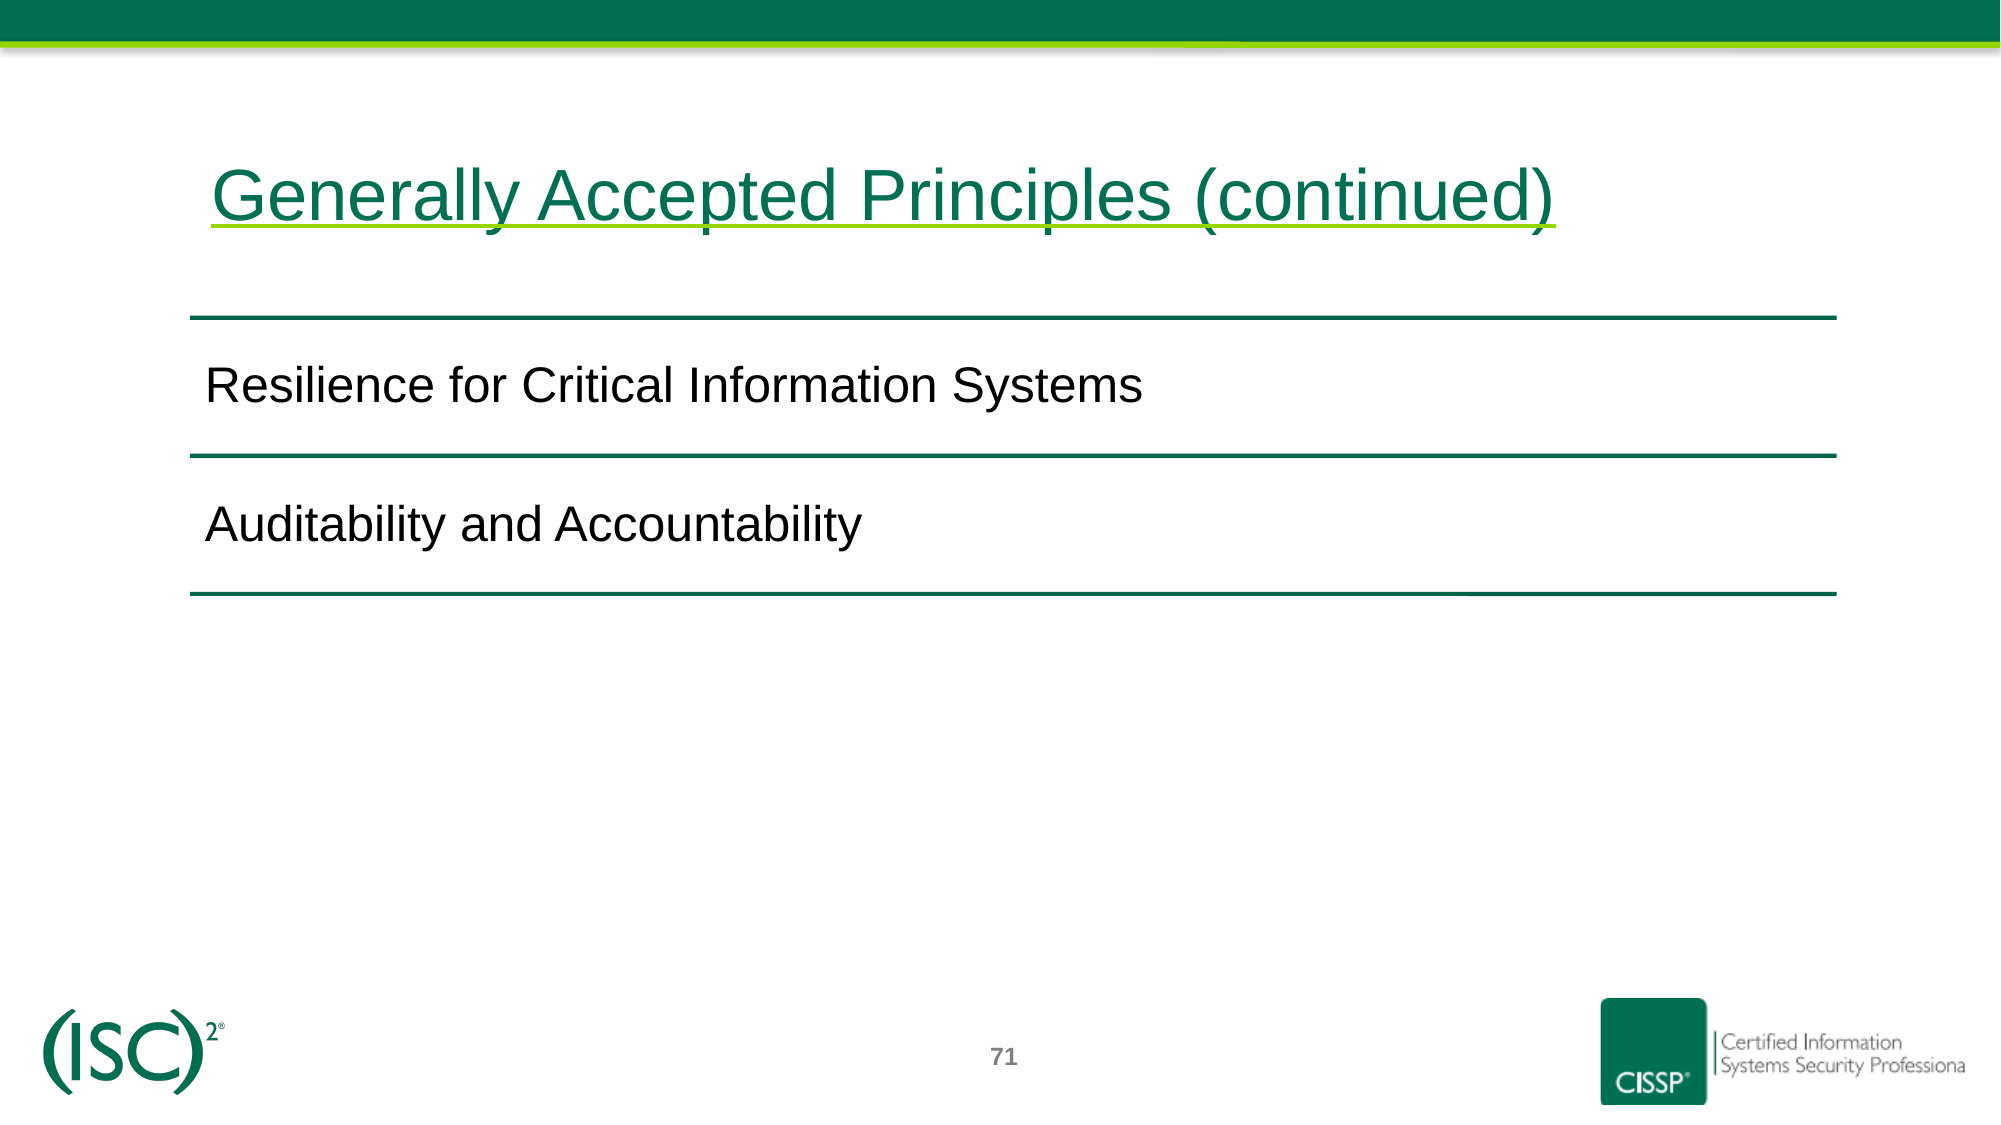

# Generally Accepted Principles (continued)
Resilience for Critical Information Systems
Auditability and Accountability